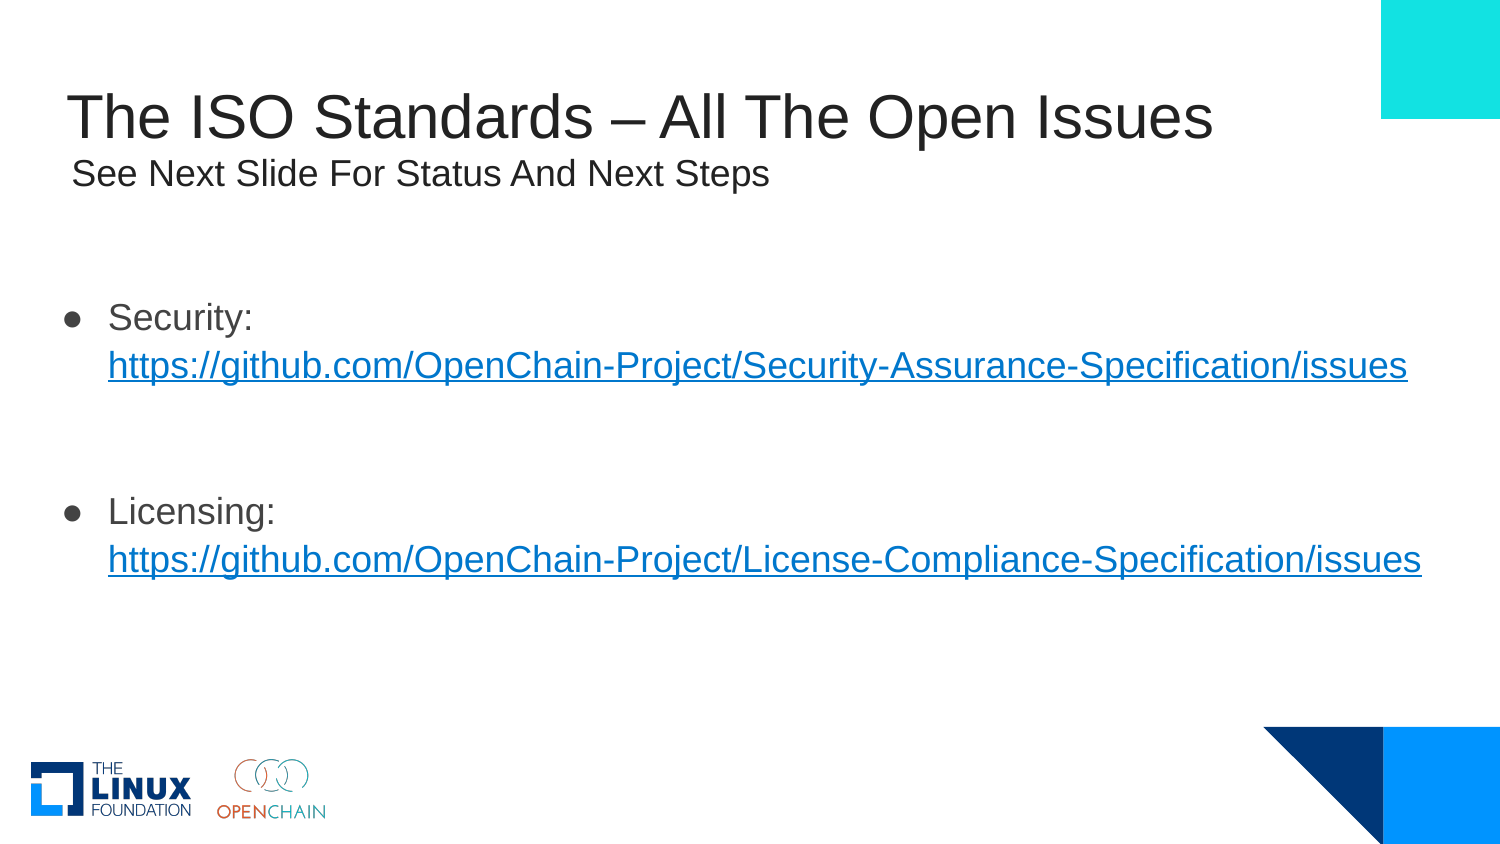

# The ISO Standards – All The Open Issues
See Next Slide For Status And Next Steps

Security:
https://github.com/OpenChain-Project/Security-Assurance-Specification/issues

Licensing:
https://github.com/OpenChain-Project/License-Compliance-Specification/issues